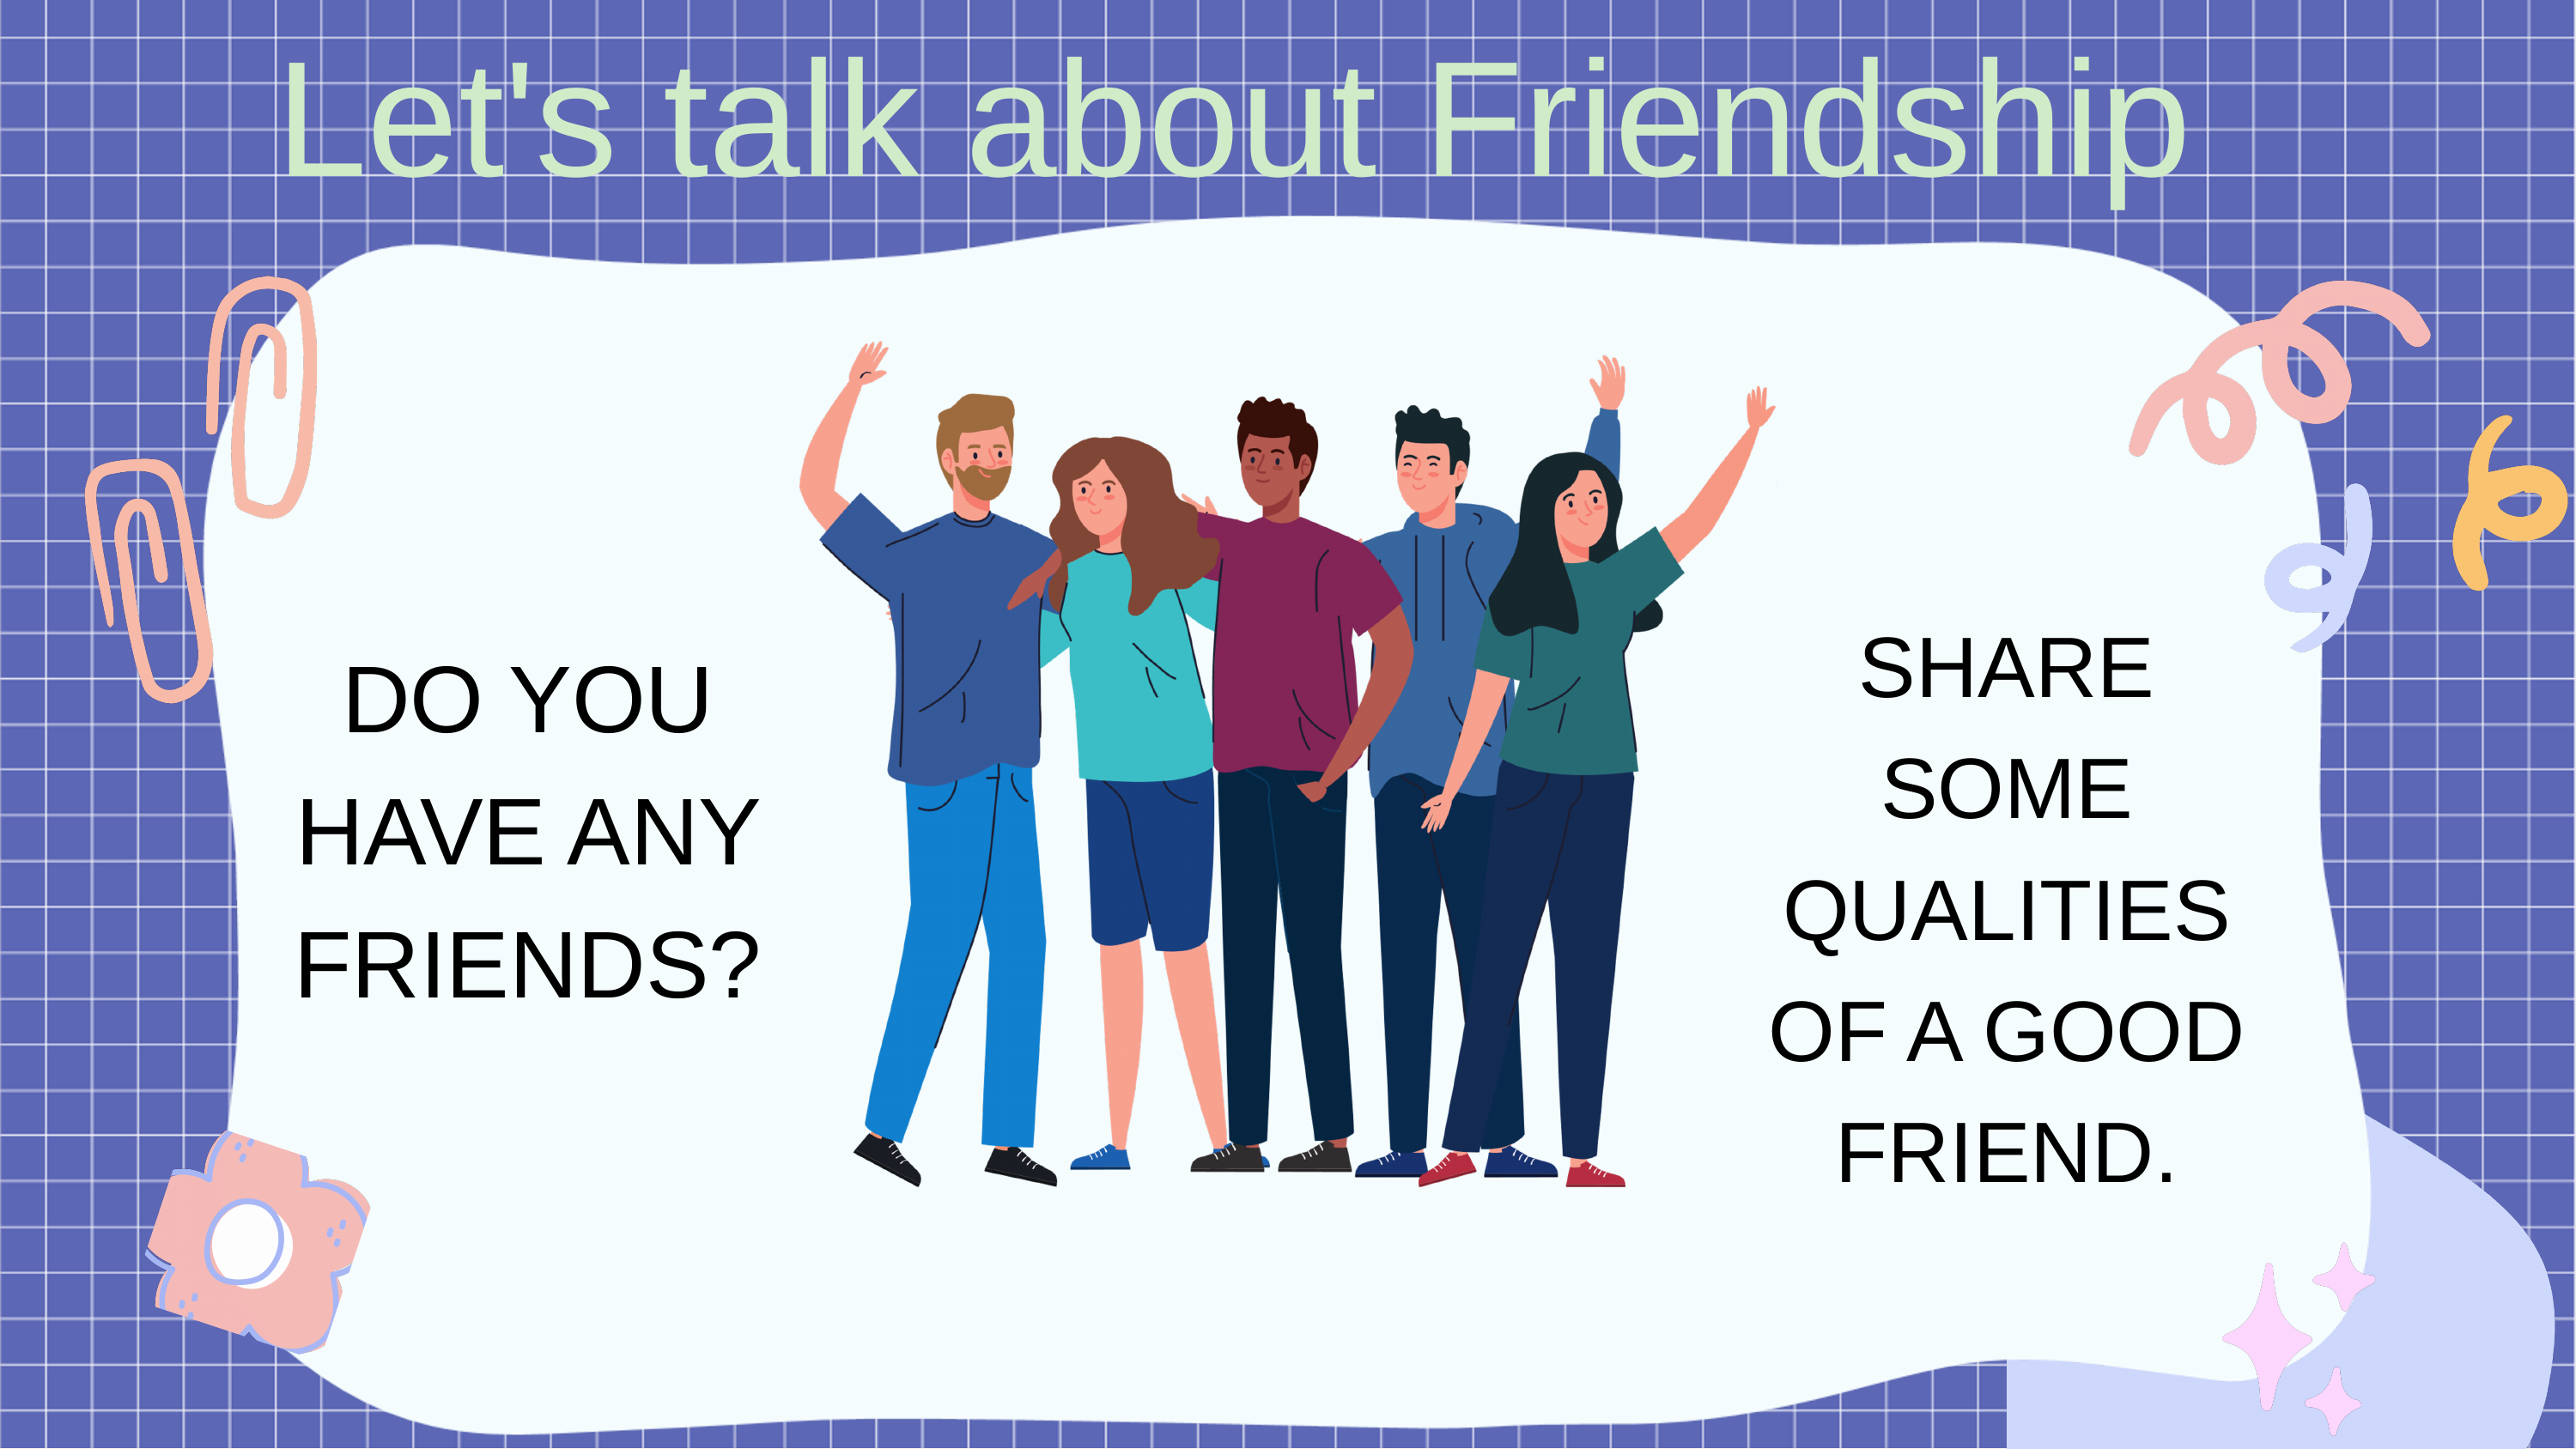

Let's talk about Friendship

SHARE SOME QUALITIES OF A GOOD FRIEND.

DO YOU HAVE ANY FRIENDS?